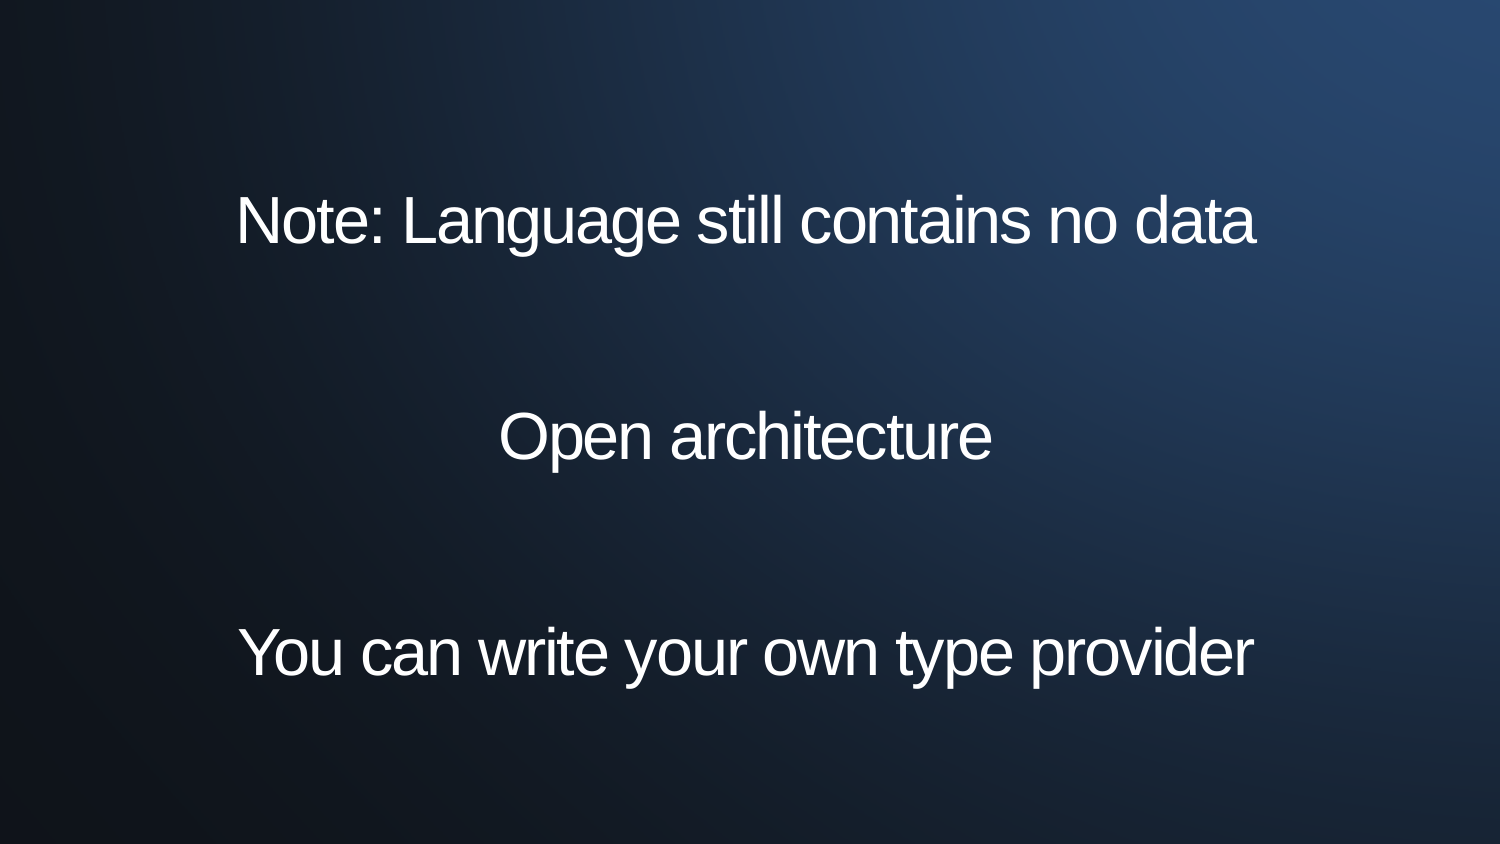

# Note: Language still contains no data Open architecture You can write your own type provider